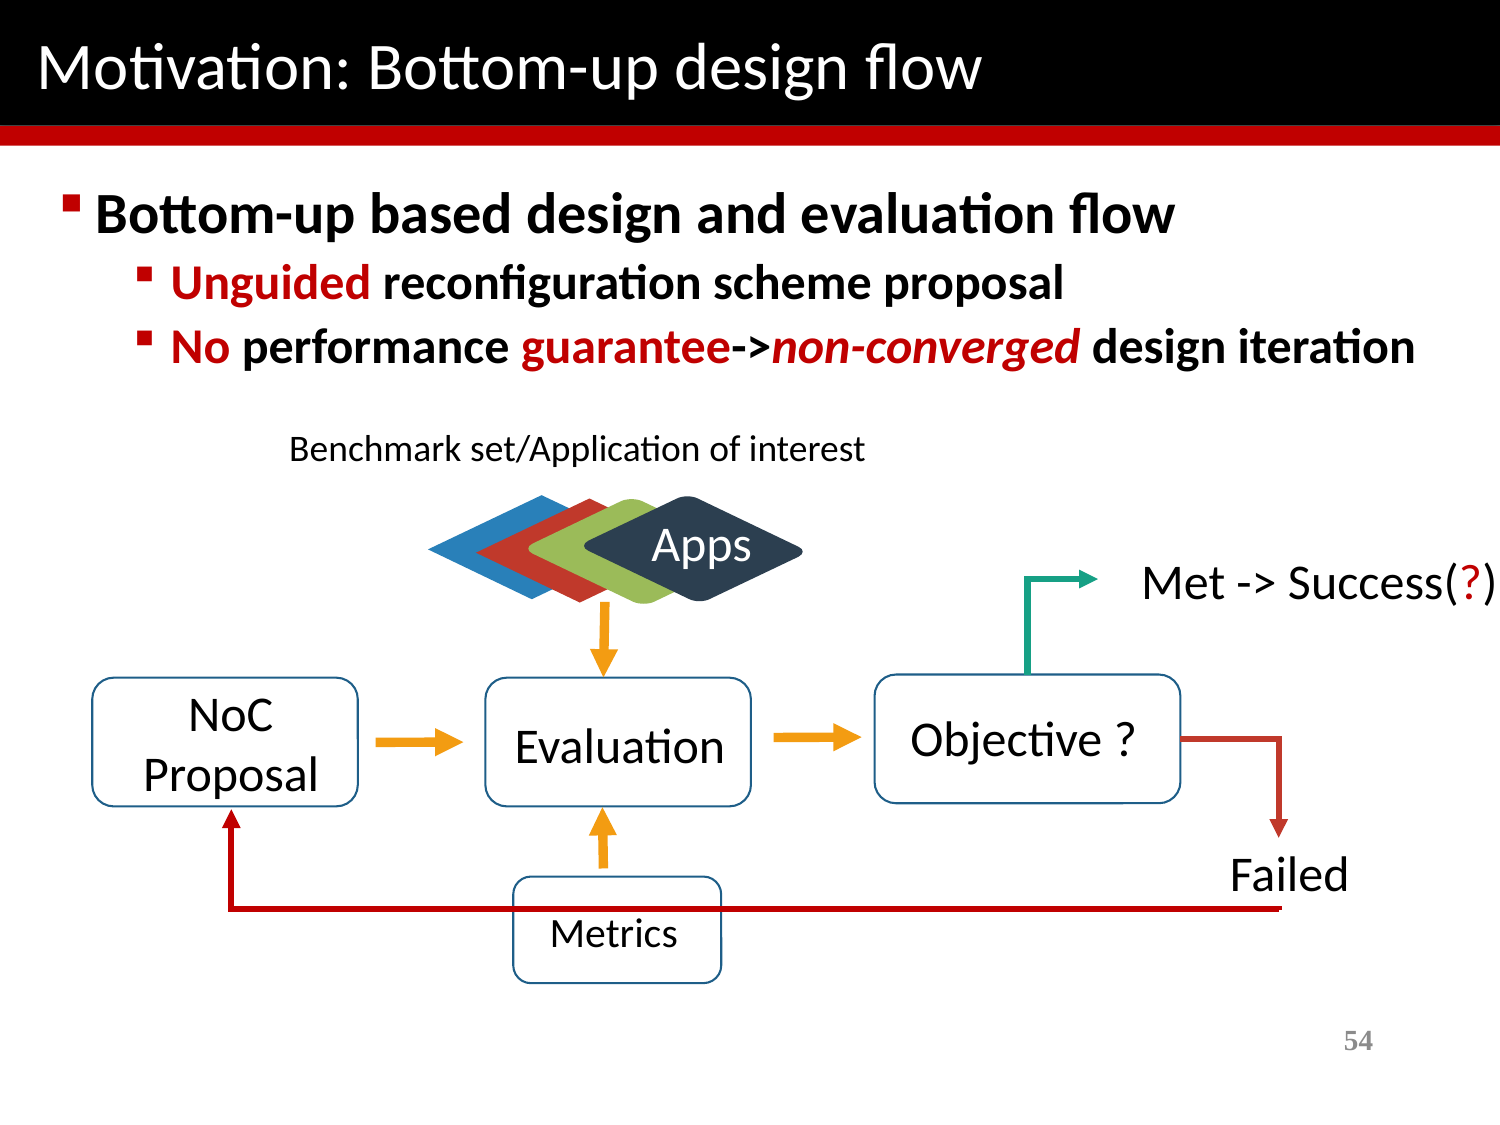

# Motivation: Bottom-up design flow
Bottom-up based design and evaluation flow
Unguided reconfiguration scheme proposal
No performance guarantee->non-converged design iteration

Benchmark set/Application of interest

Apps
   Met -> Success(?)
    NoC
Proposal

Objective ?
   Evaluation
   Failed

   Metrics

54